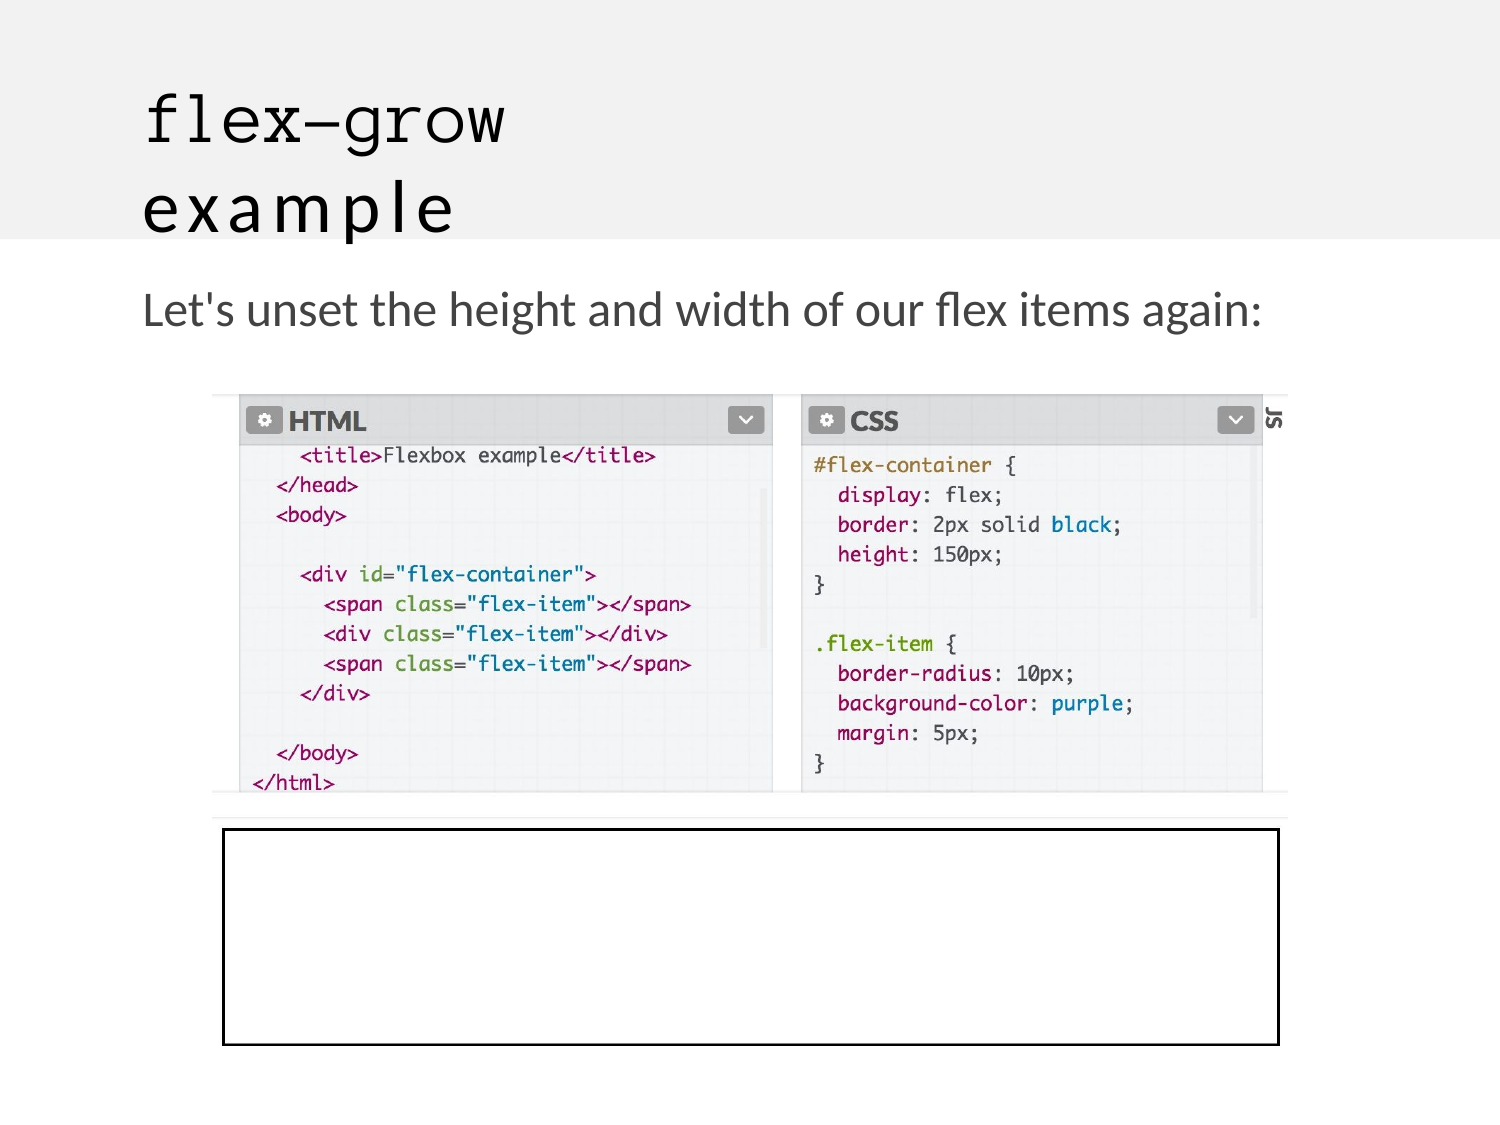

flex-grow example
Let's unset the height and width of our flex items again: